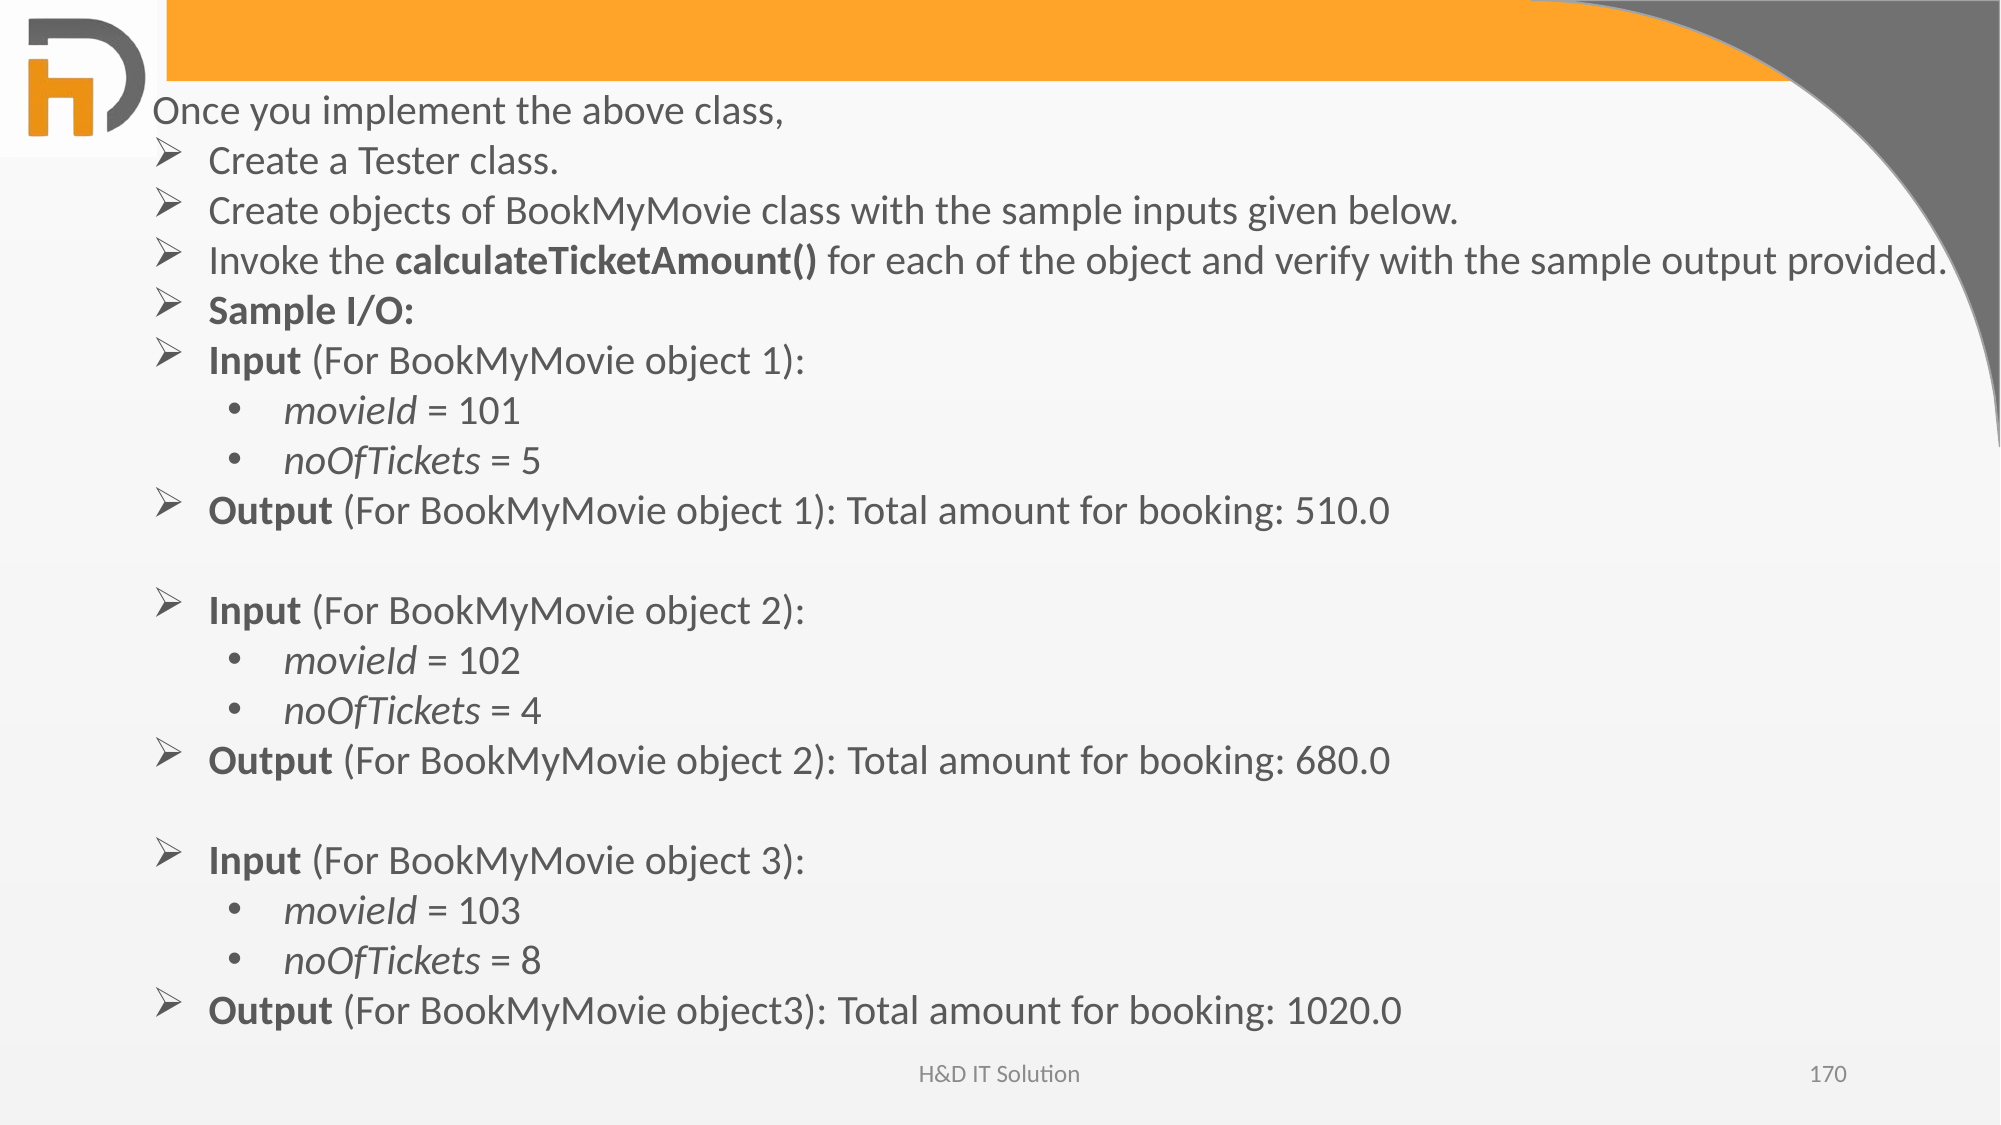

Once you implement the above class,
Create a Tester class.
Create objects of BookMyMovie class with the sample inputs given below.
Invoke the calculateTicketAmount() for each of the object and verify with the sample output provided.
Sample I/O:
Input (For BookMyMovie object 1):
movieId = 101
noOfTickets = 5
Output (For BookMyMovie object 1): Total amount for booking: 510.0

Input (For BookMyMovie object 2):
movieId = 102
noOfTickets = 4
Output (For BookMyMovie object 2): Total amount for booking: 680.0

Input (For BookMyMovie object 3):
movieId = 103
noOfTickets = 8
Output (For BookMyMovie object3): Total amount for booking: 1020.0
H&D IT Solution
170